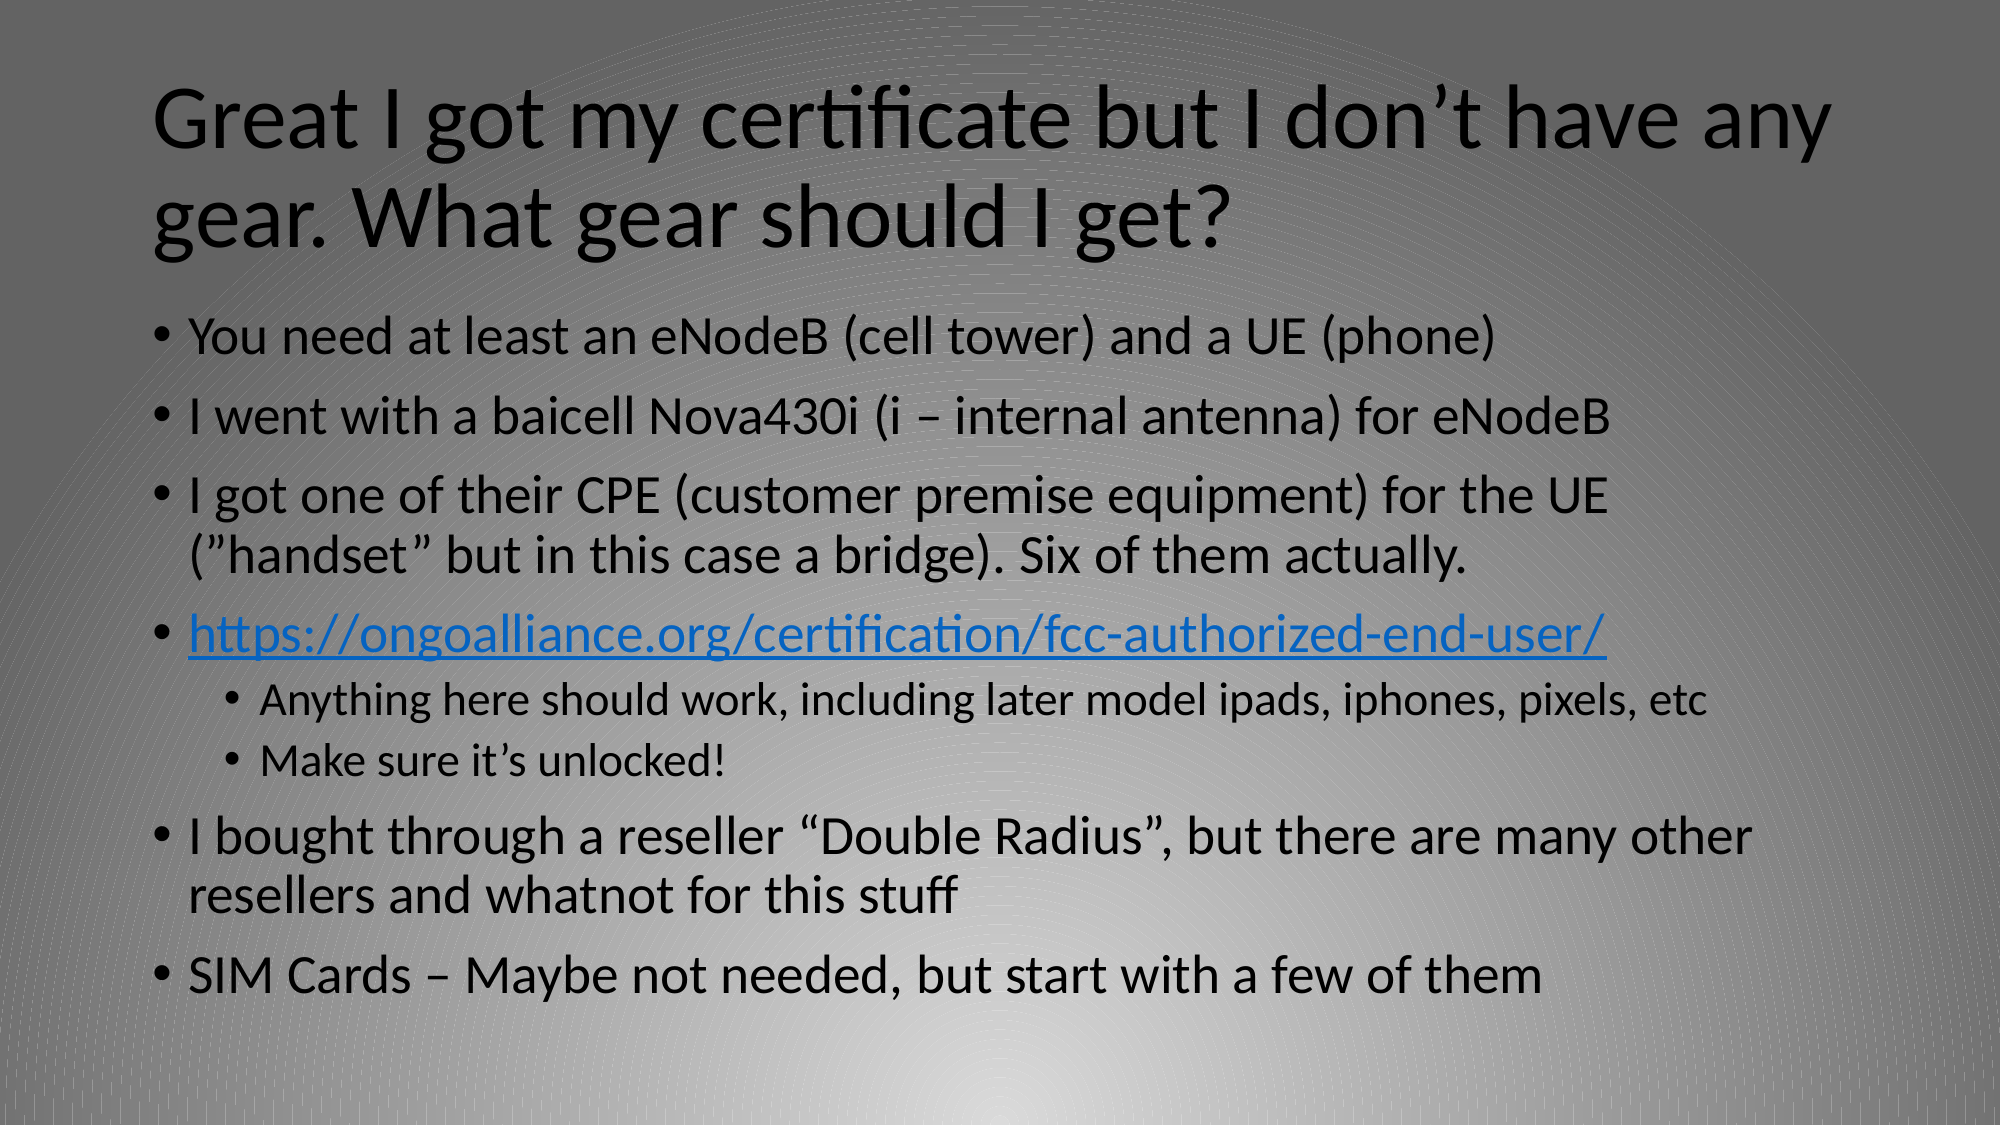

# Great I got my certificate but I don’t have any gear. What gear should I get?
You need at least an eNodeB (cell tower) and a UE (phone)
I went with a baicell Nova430i (i – internal antenna) for eNodeB
I got one of their CPE (customer premise equipment) for the UE (”handset” but in this case a bridge). Six of them actually.
https://ongoalliance.org/certification/fcc-authorized-end-user/
Anything here should work, including later model ipads, iphones, pixels, etc
Make sure it’s unlocked!
I bought through a reseller “Double Radius”, but there are many other resellers and whatnot for this stuff
SIM Cards – Maybe not needed, but start with a few of them